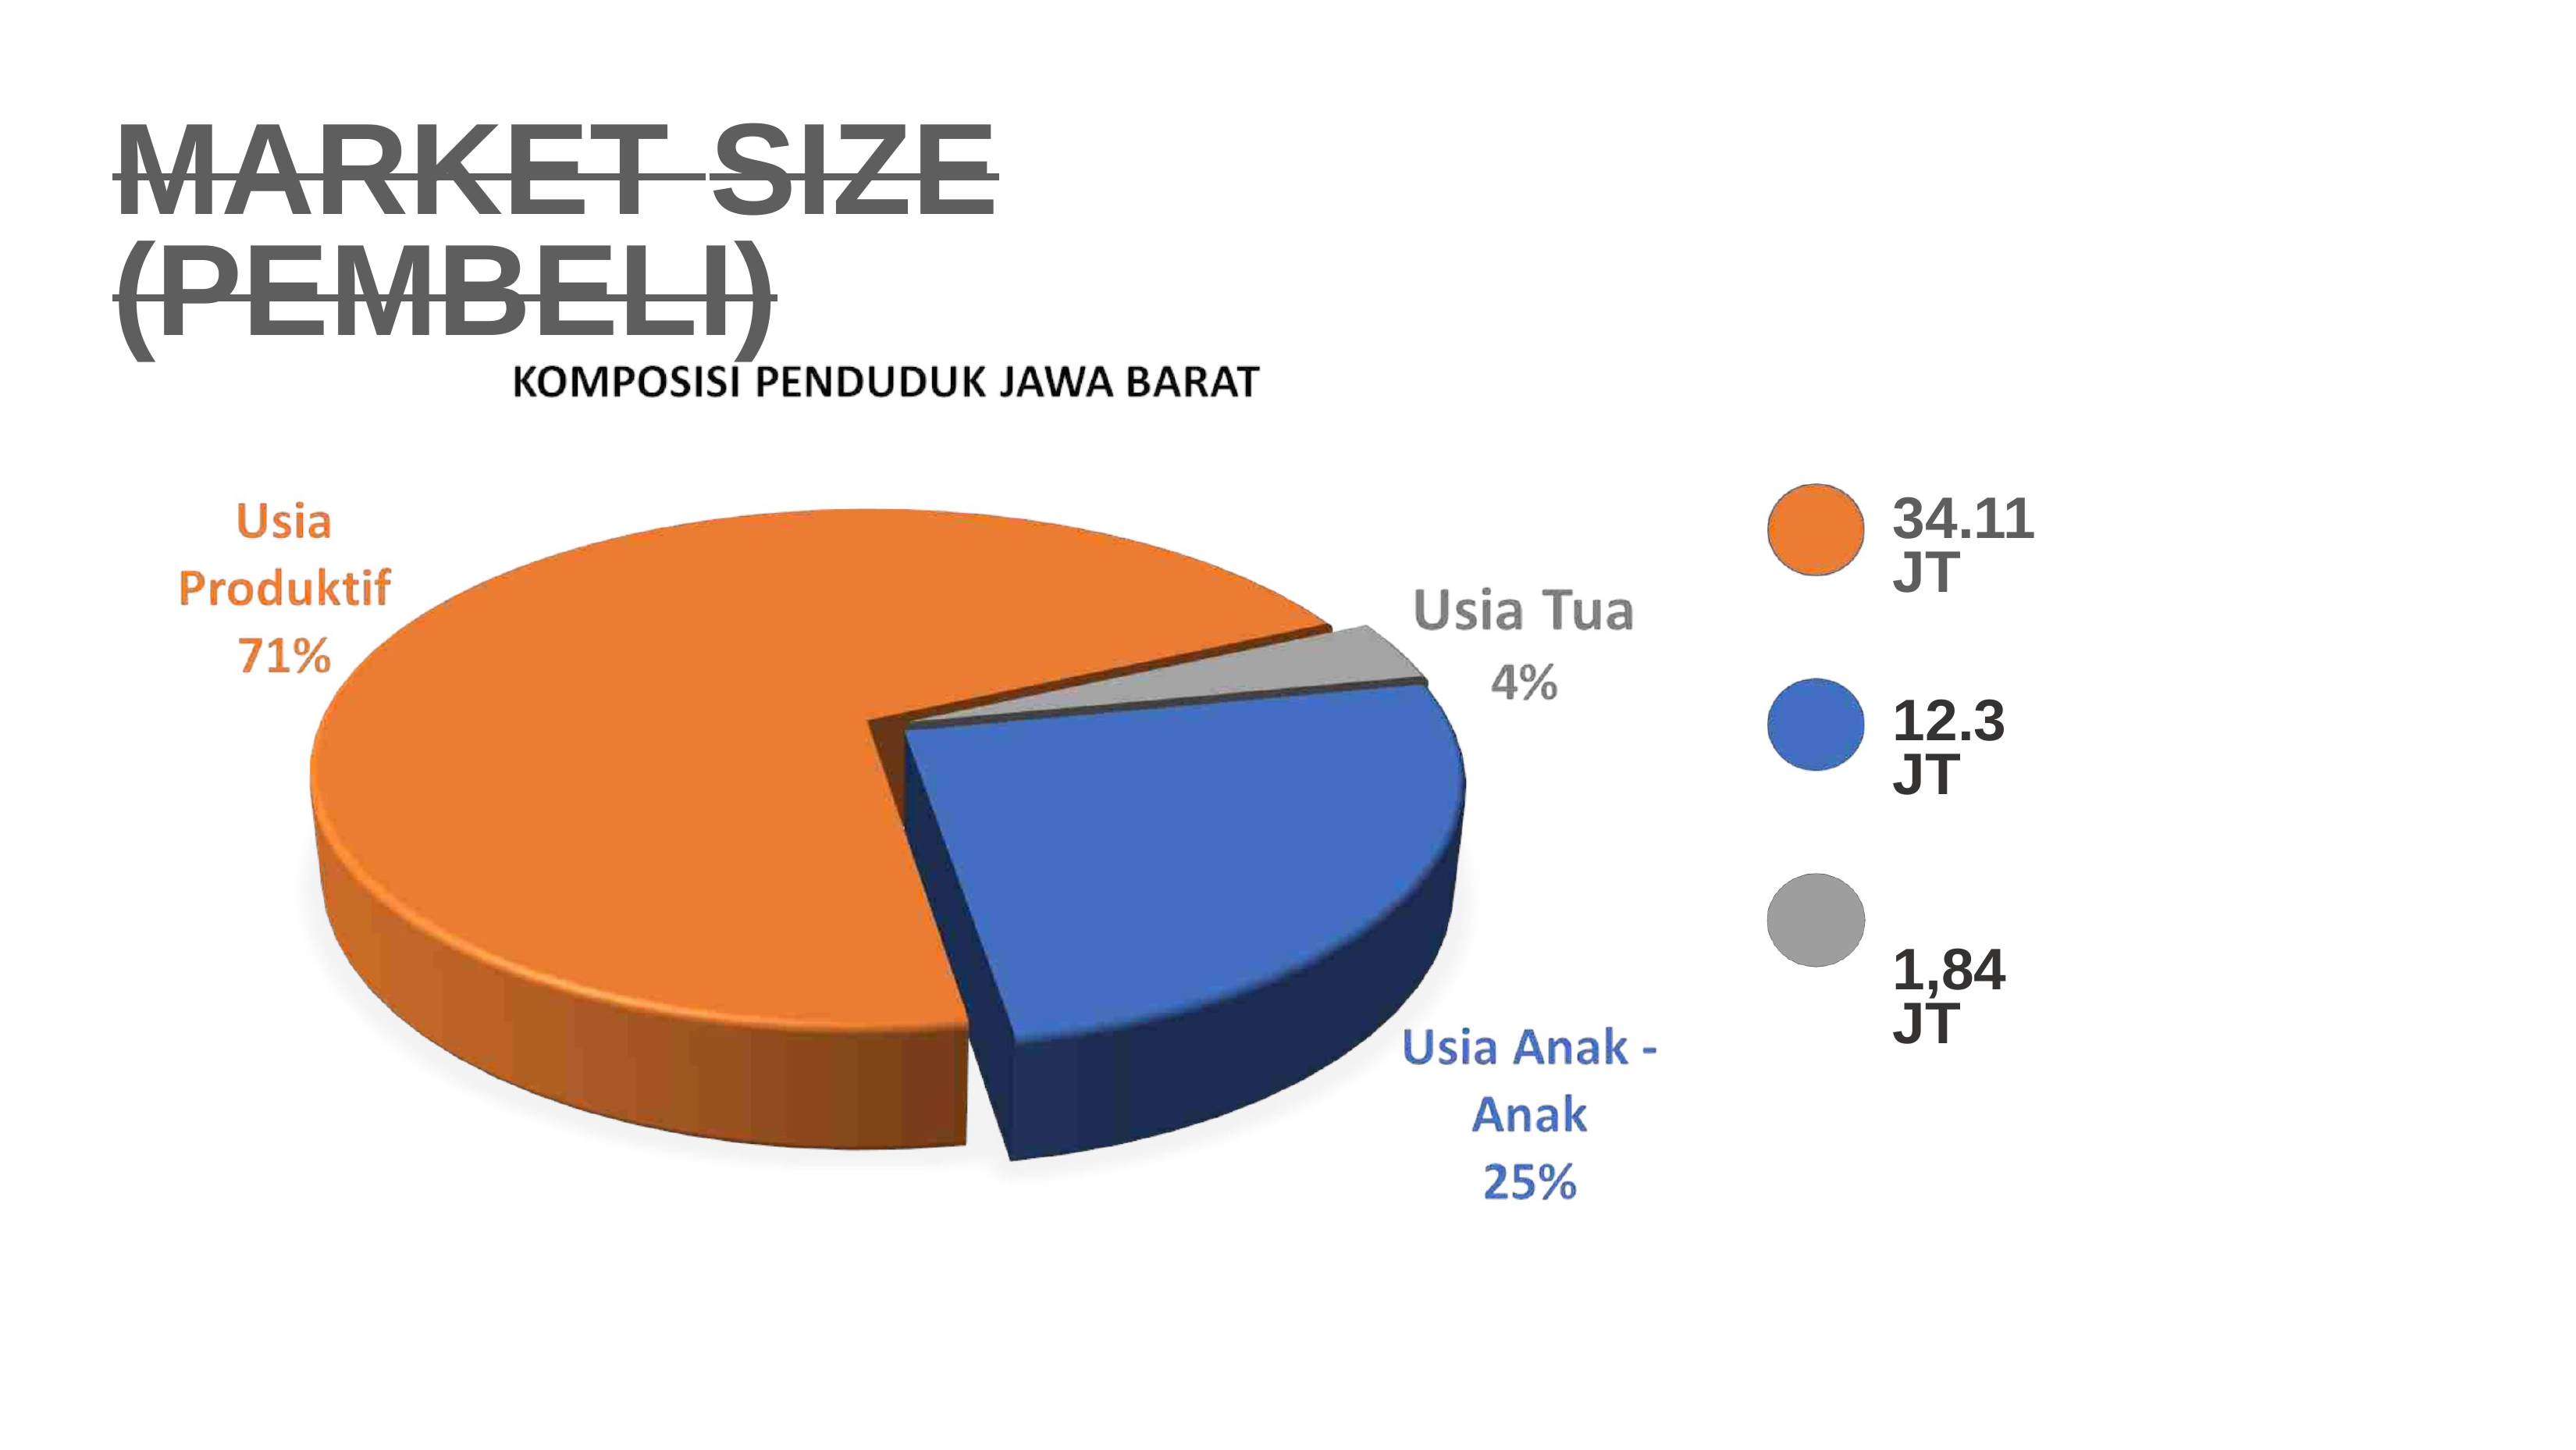

MARKET SIZE (PEMBELI)
34.11 JT
12.3 JT
1,84 JT